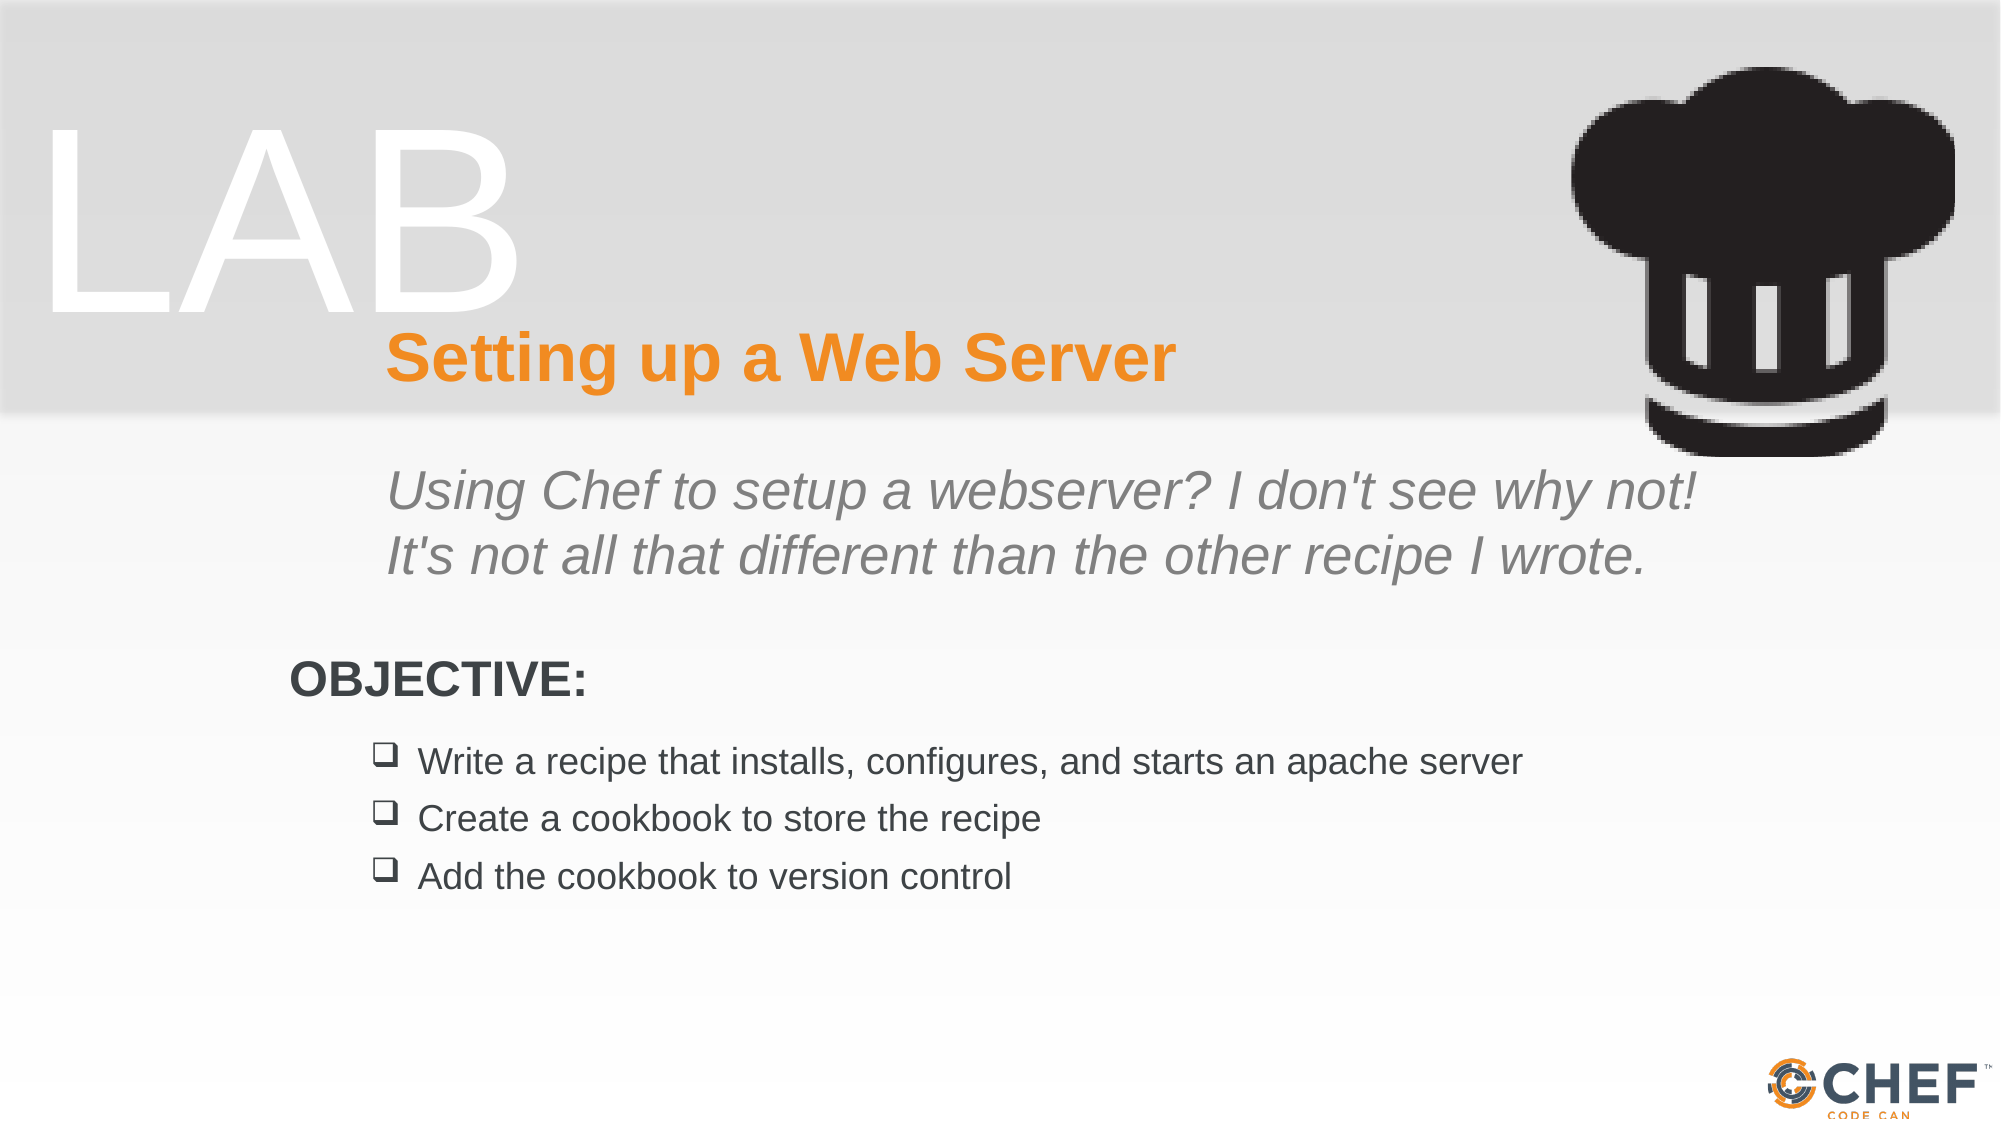

# Setting up a Web Server
Using Chef to setup a webserver? I don't see why not! It's not all that different than the other recipe I wrote.
Write a recipe that installs, configures, and starts an apache server
Create a cookbook to store the recipe
Add the cookbook to version control